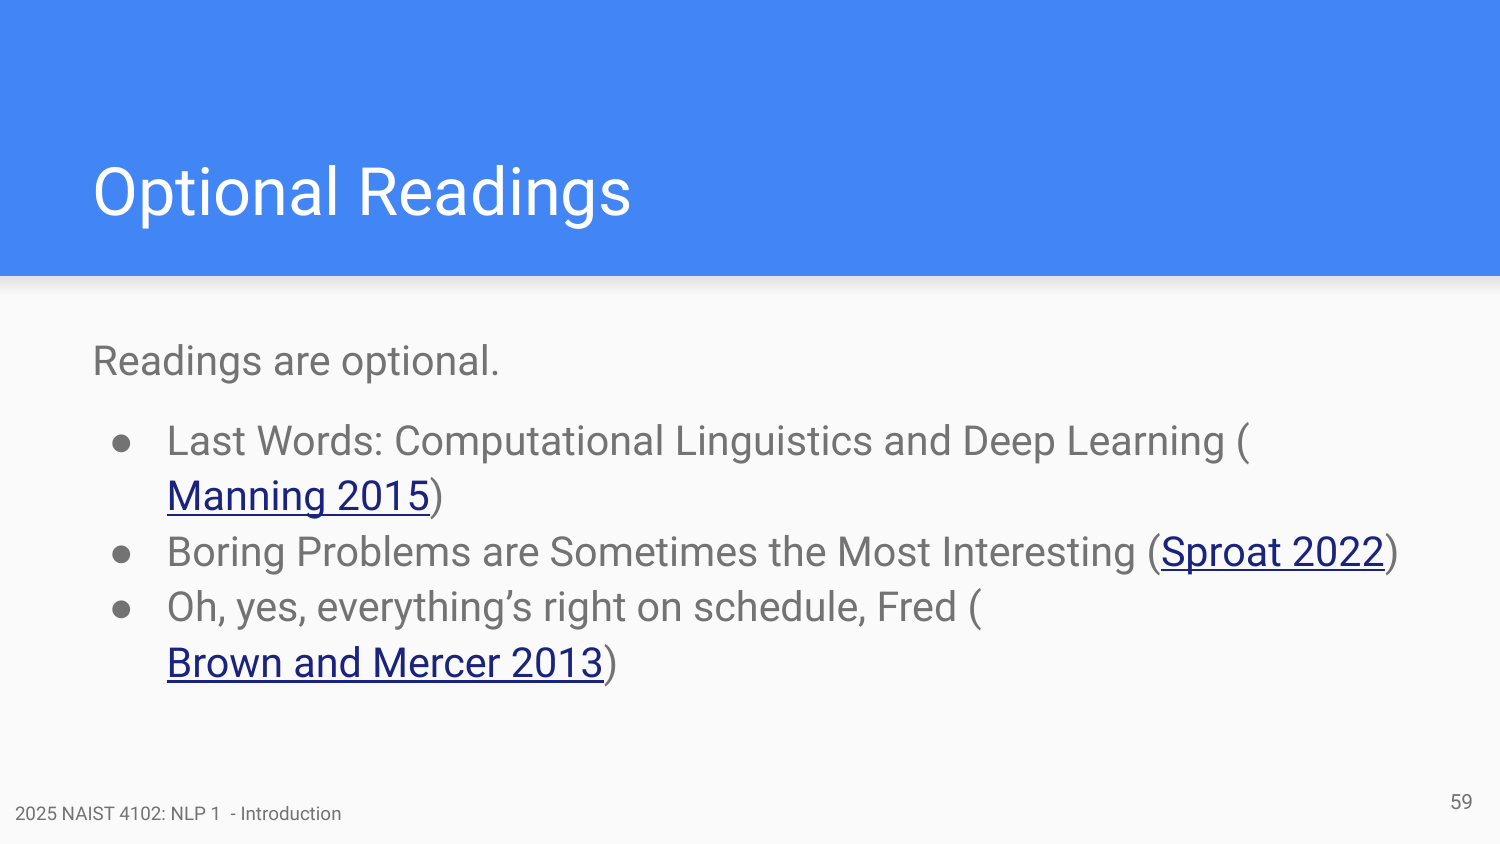

# Optional Readings
Readings are optional.
Last Words: Computational Linguistics and Deep Learning (Manning 2015)
Boring Problems are Sometimes the Most Interesting (Sproat 2022)
Oh, yes, everything’s right on schedule, Fred (Brown and Mercer 2013)
59